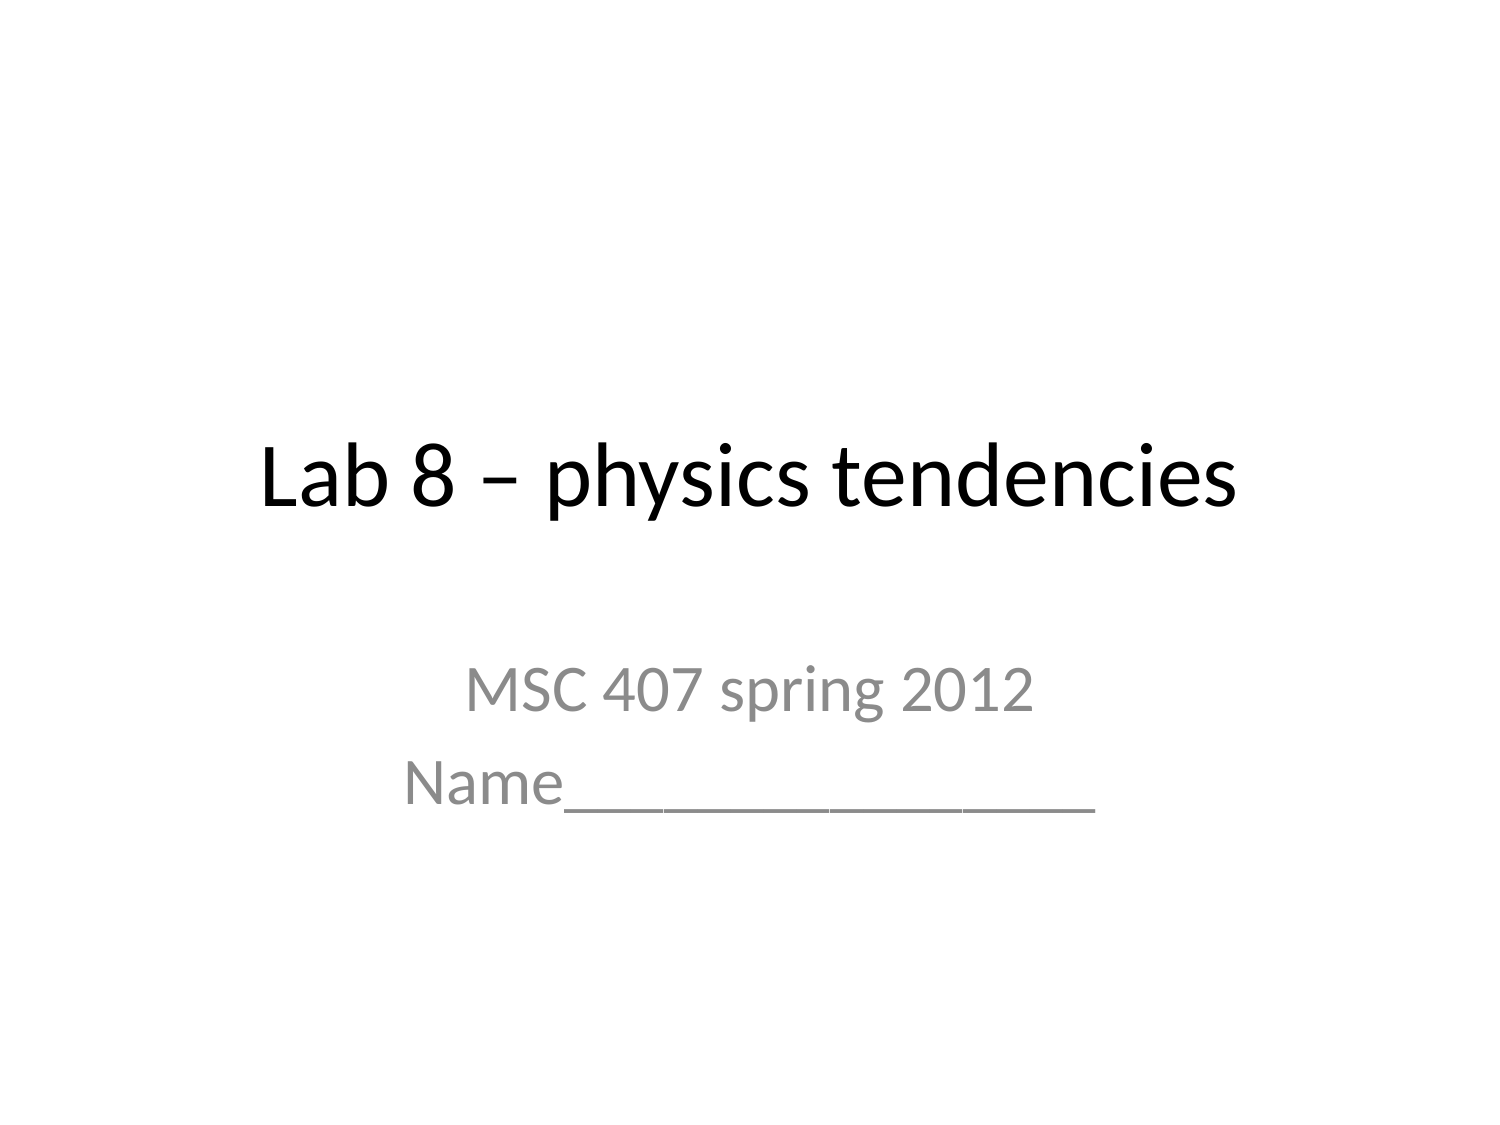

# Lab 8 – physics tendencies
MSC 407 spring 2012
Name________________